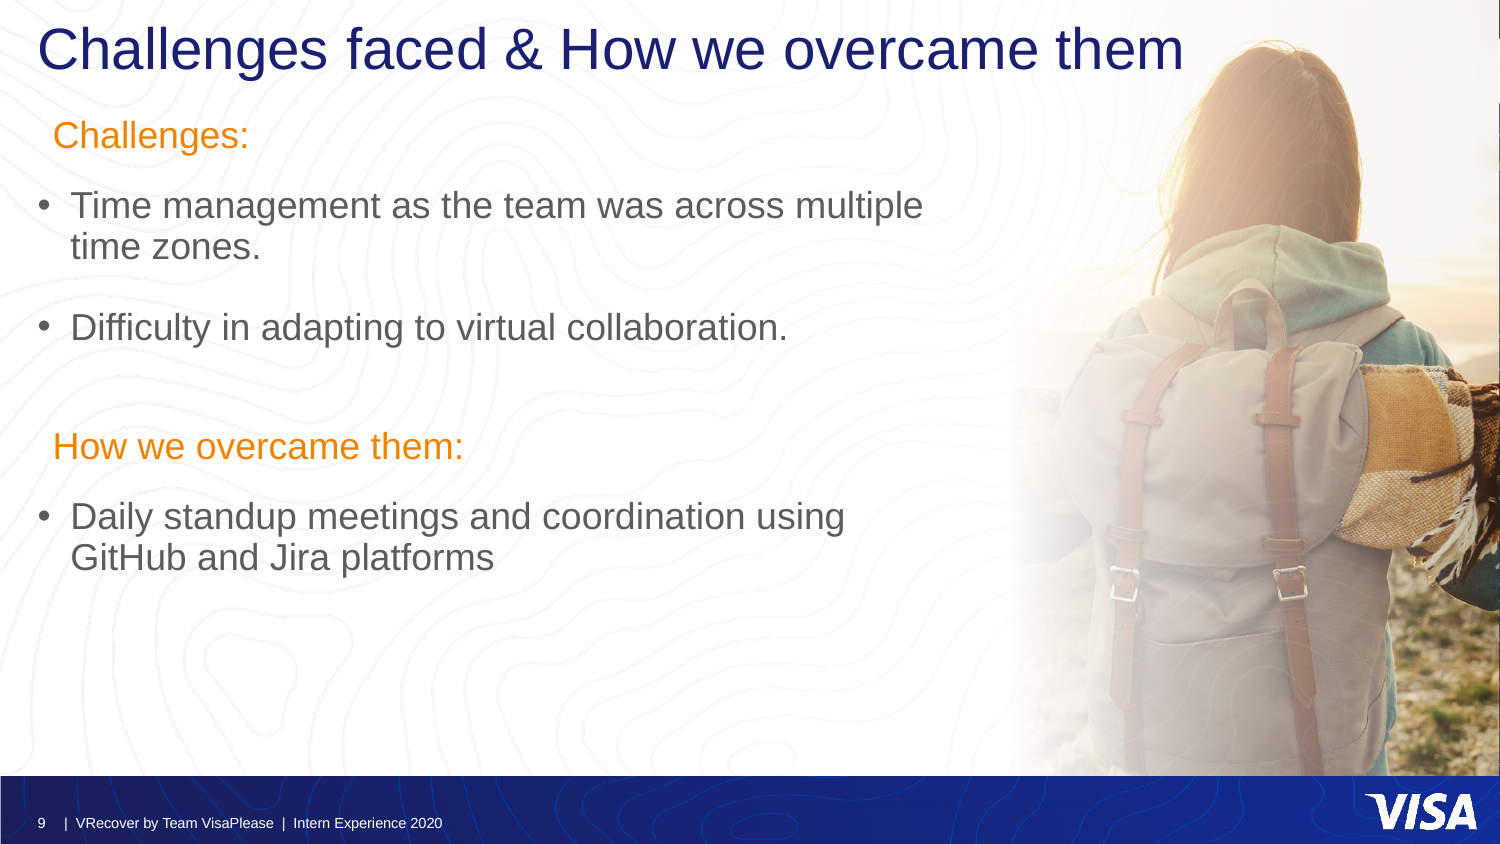

# Challenges faced & How we overcame them

Challenges:
Time management as the team was across multiple time zones.

Difficulty in adapting to virtual collaboration.

How we overcame them:
Daily standup meetings and coordination using GitHub and Jira platforms